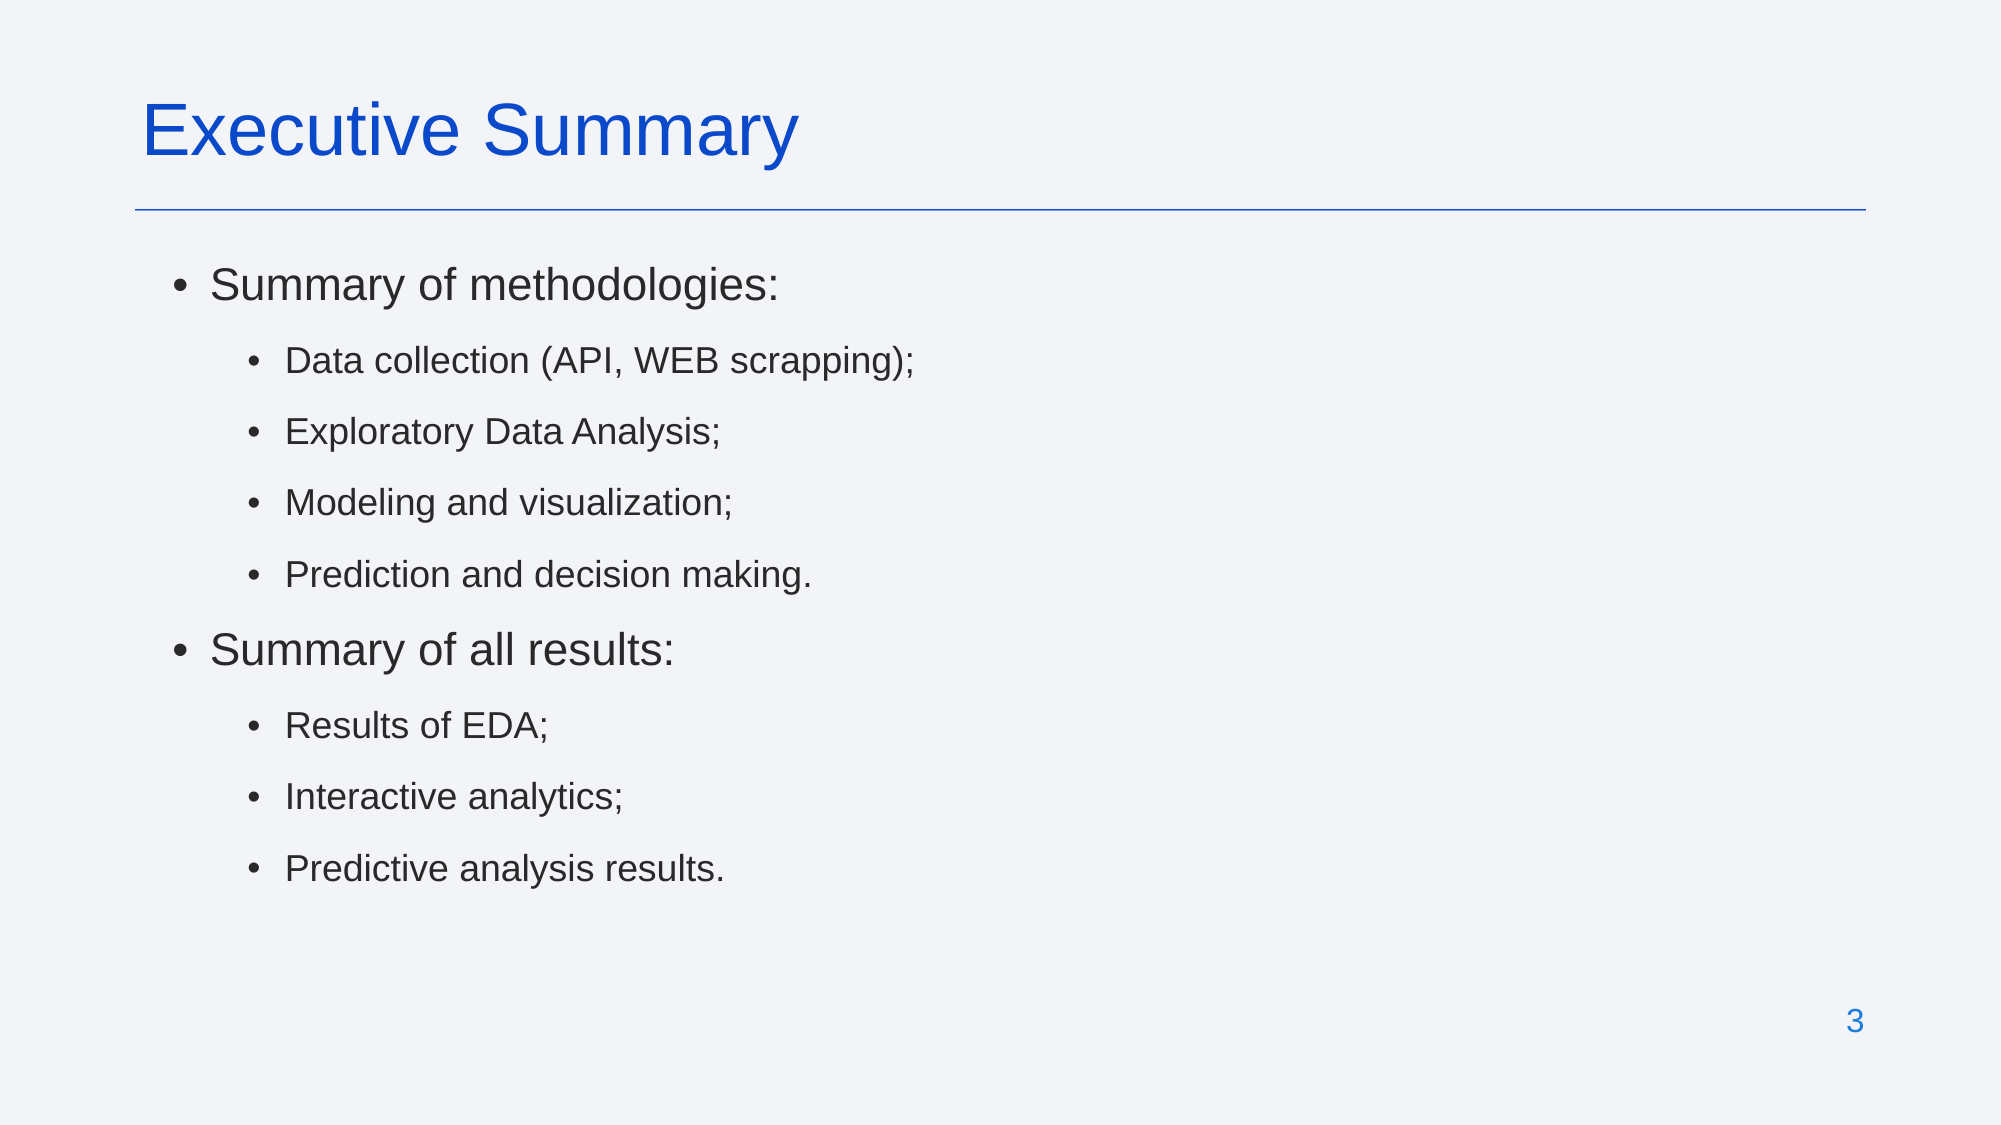

Executive Summary
Summary of methodologies:
Data collection (API, WEB scrapping);
Exploratory Data Analysis;
Modeling and visualization;
Prediction and decision making.
Summary of all results:
Results of EDA;
Interactive analytics;
Predictive analysis results.
3